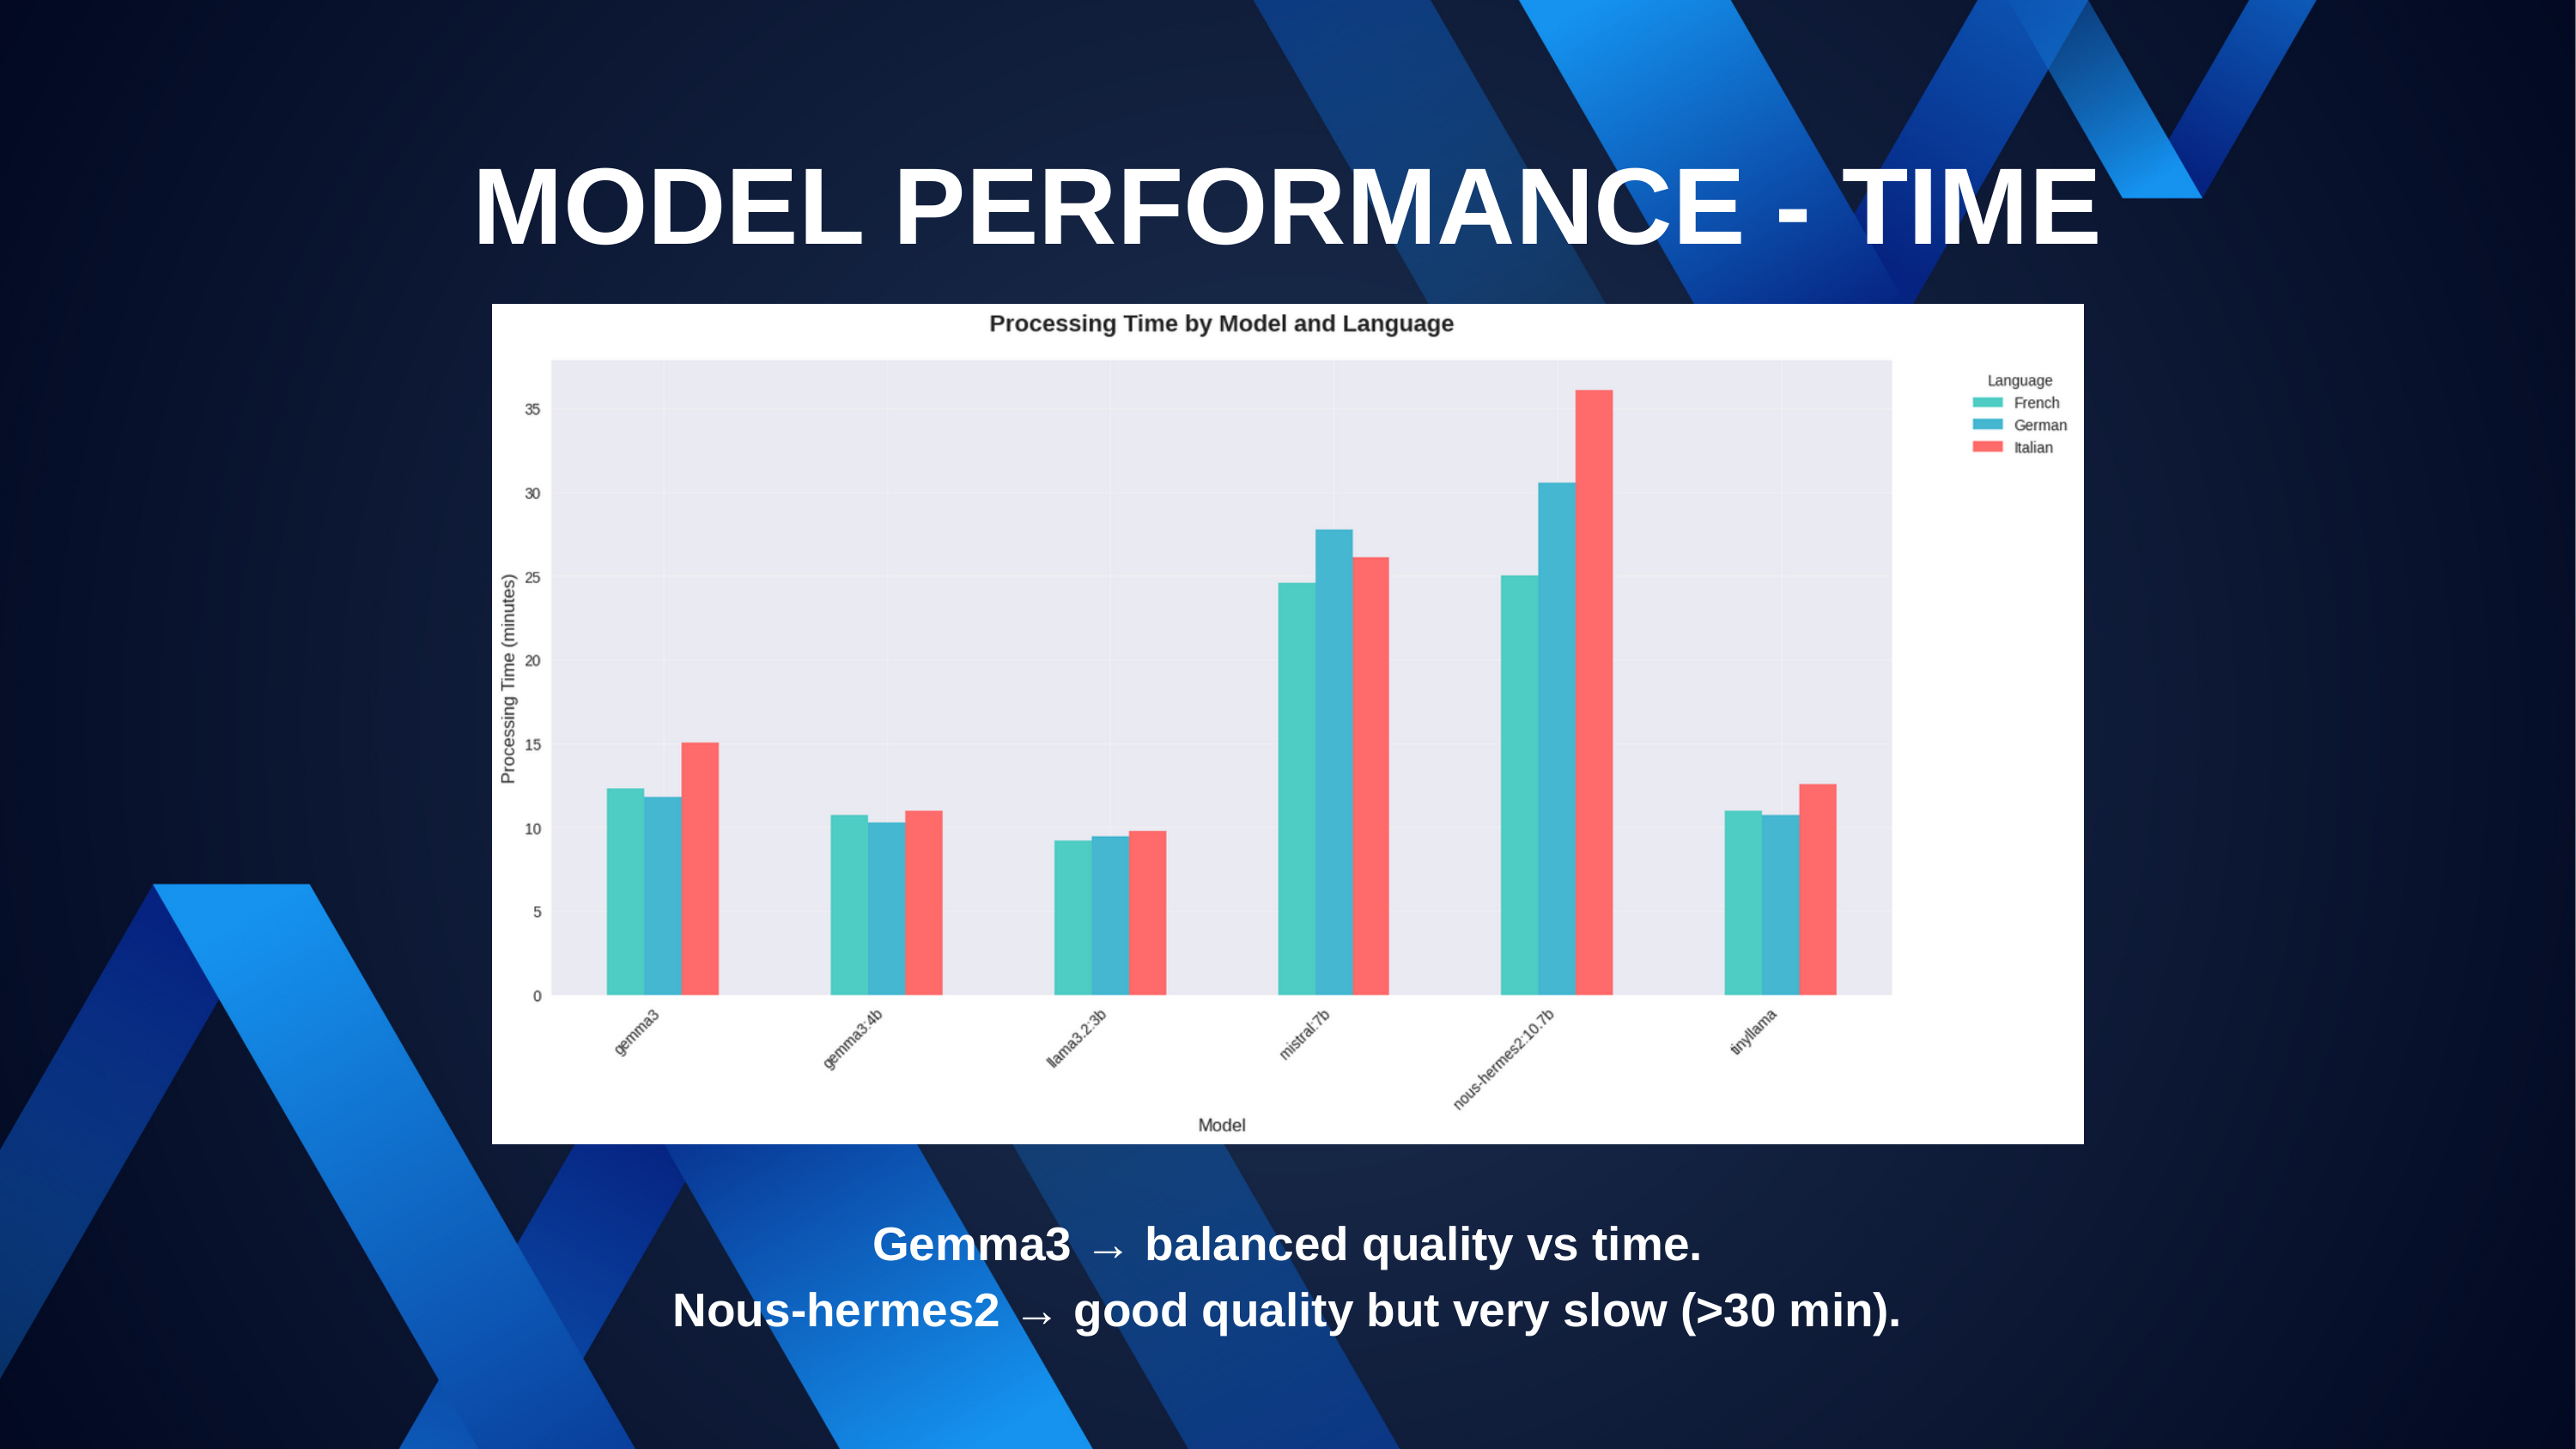

MODEL PERFORMANCE - TIME

Gemma3 → balanced quality vs time.
Nous-hermes2 → good quality but very slow (>30 min).